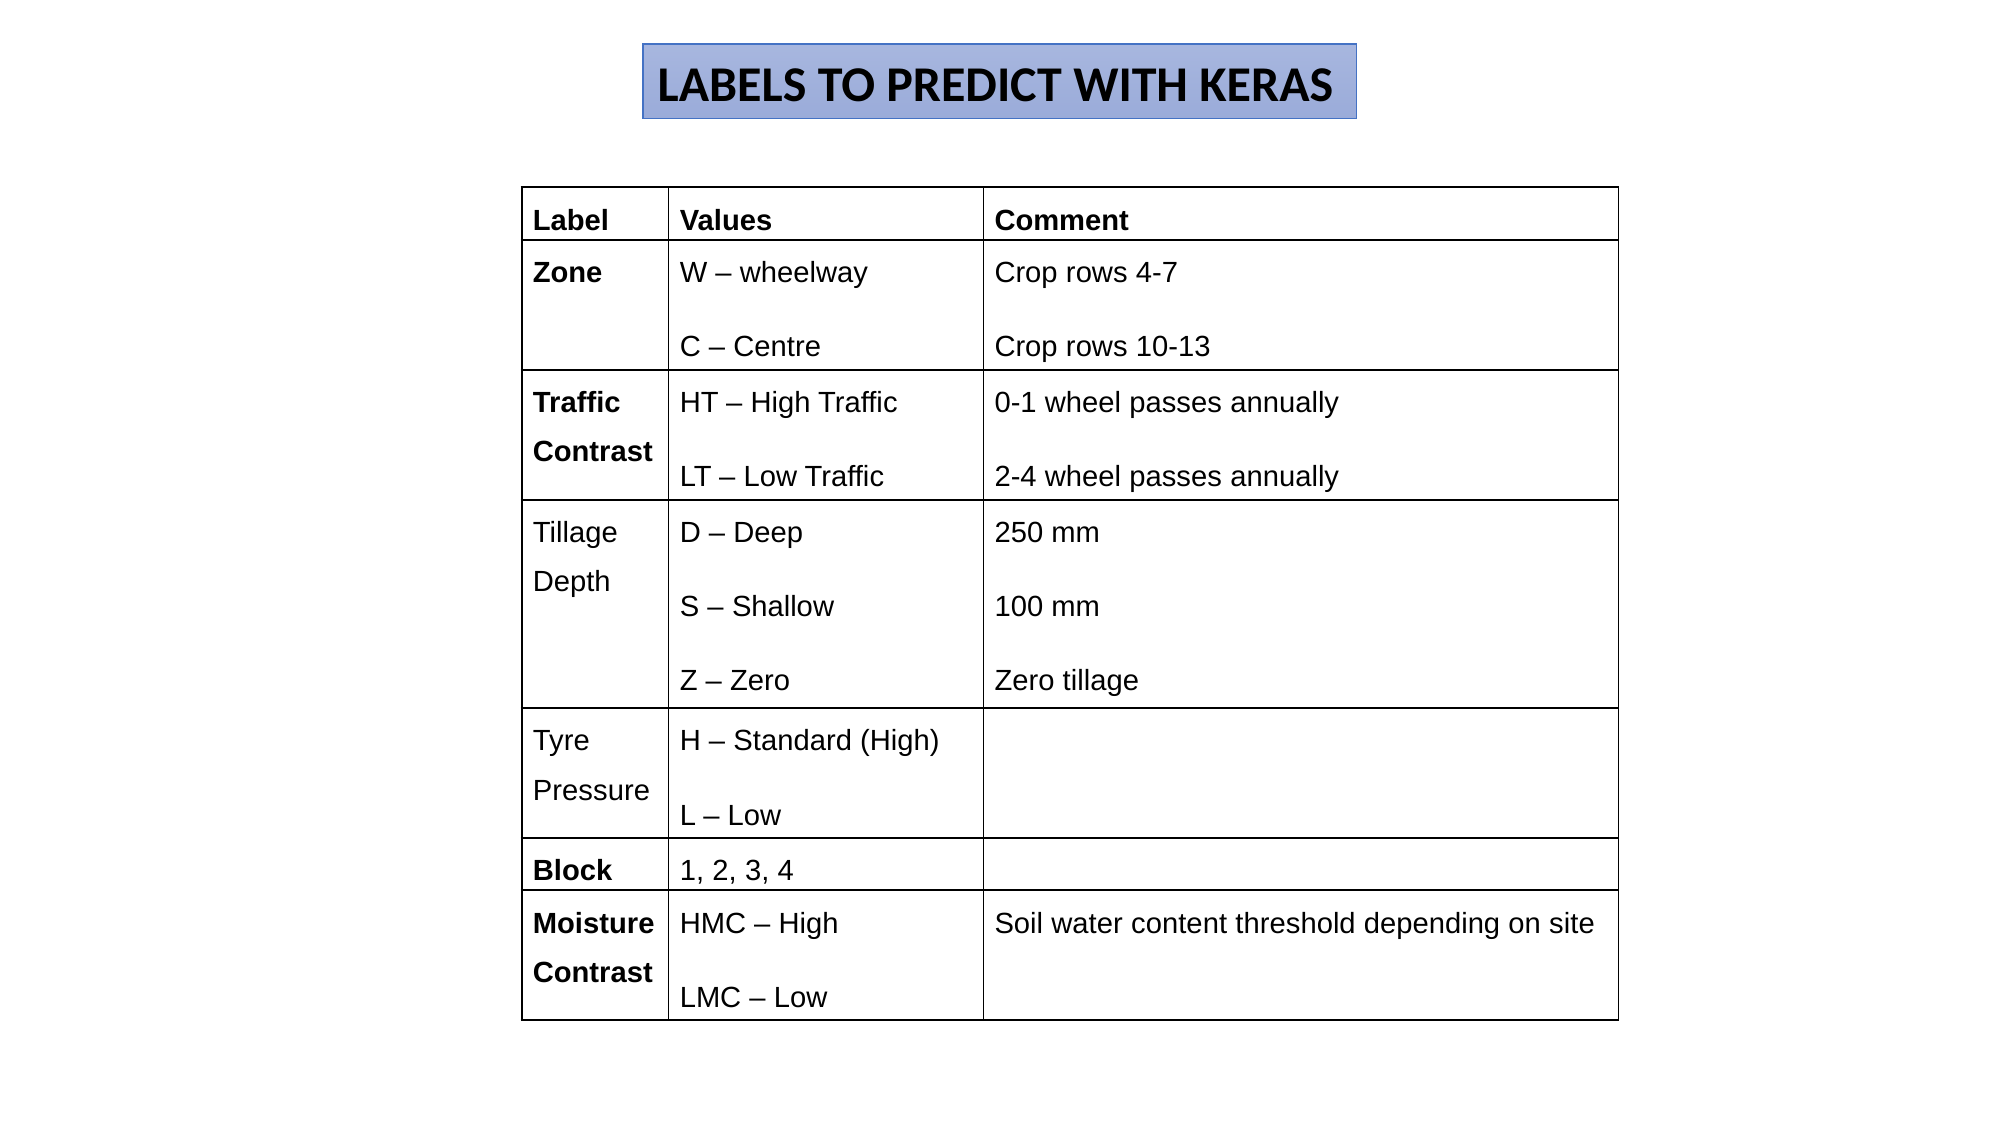

LABELS TO PREDICT WITH KERAS
| Label | Values | Comment |
| --- | --- | --- |
| Zone | W – wheelway C – Centre | Crop rows 4-7 Crop rows 10-13 |
| Traffic Contrast | HT – High Traffic LT – Low Traffic | 0-1 wheel passes annually 2-4 wheel passes annually |
| Tillage Depth | D – Deep S – Shallow Z – Zero | 250 mm 100 mm Zero tillage |
| Tyre Pressure | H – Standard (High) L – Low |  |
| Block | 1, 2, 3, 4 |  |
| Moisture Contrast | HMC – High LMC – Low | Soil water content threshold depending on site |